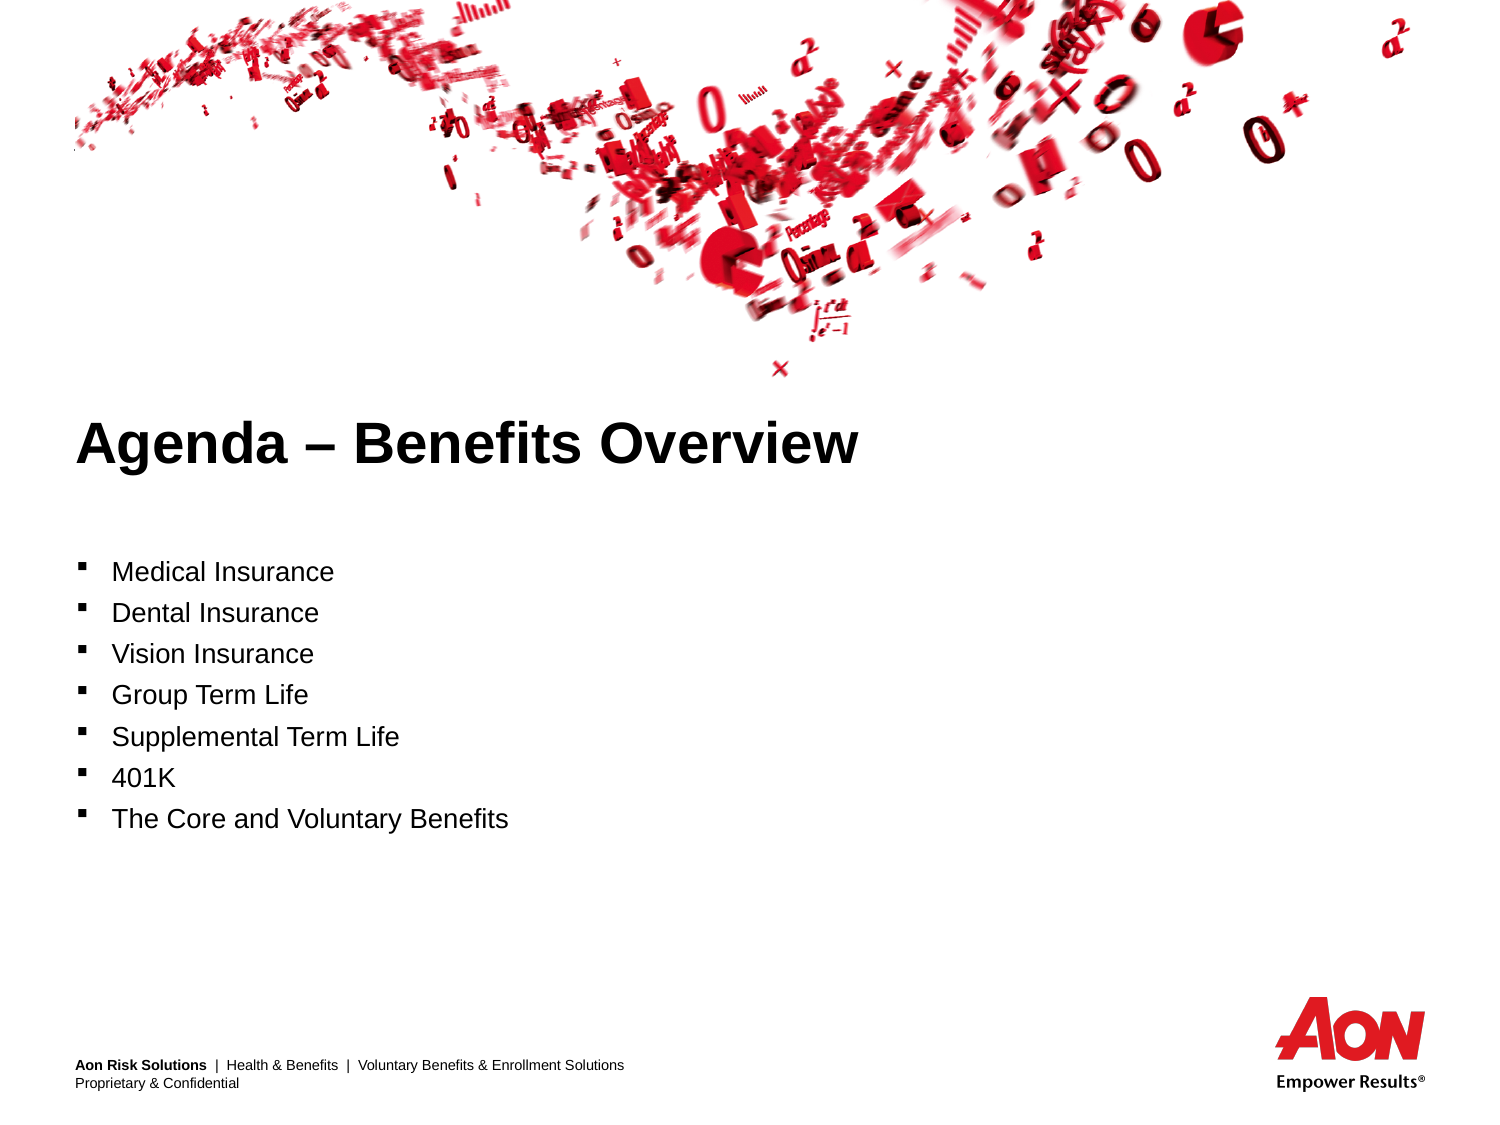

# Agenda – Benefits Overview

Medical Insurance
Dental Insurance
Vision Insurance
Group Term Life
Supplemental Term Life
401K
The Core and Voluntary Benefits